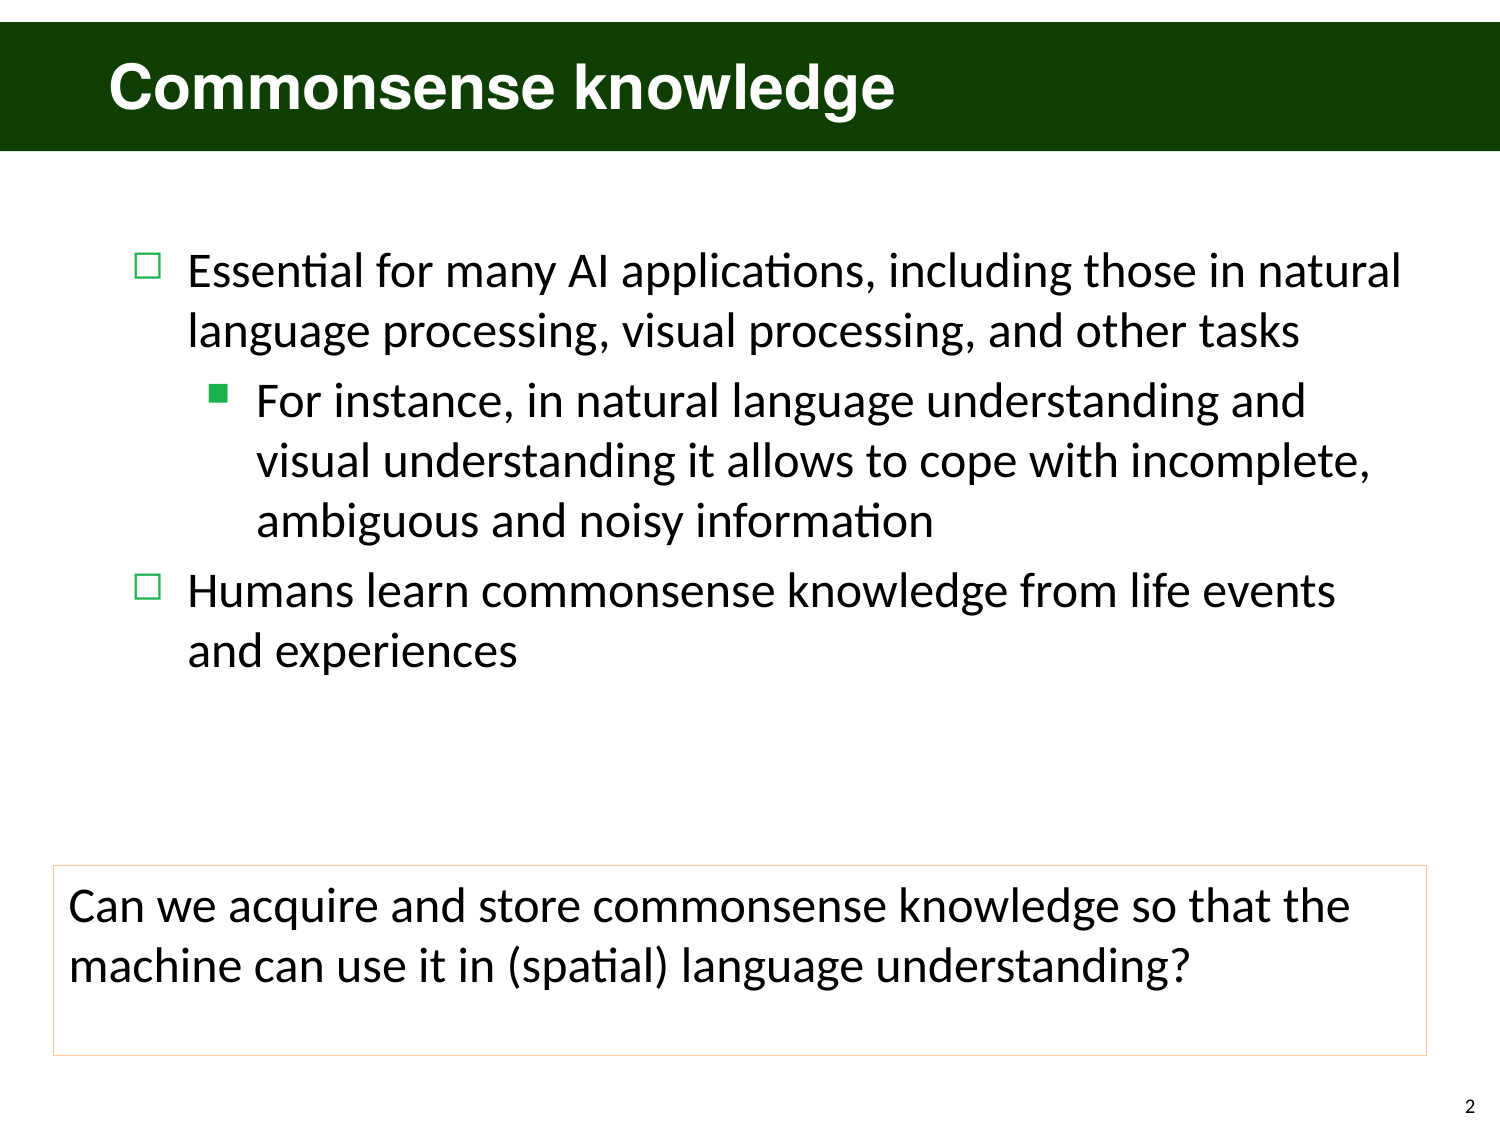

Commonsense knowledge
Essential for many AI applications, including those in natural language processing, visual processing, and other tasks
For instance, in natural language understanding and visual understanding it allows to cope with incomplete, ambiguous and noisy information
Humans learn commonsense knowledge from life events and experiences

Can we acquire and store commonsense knowledge so that the machine can use it in (spatial) language understanding?

2